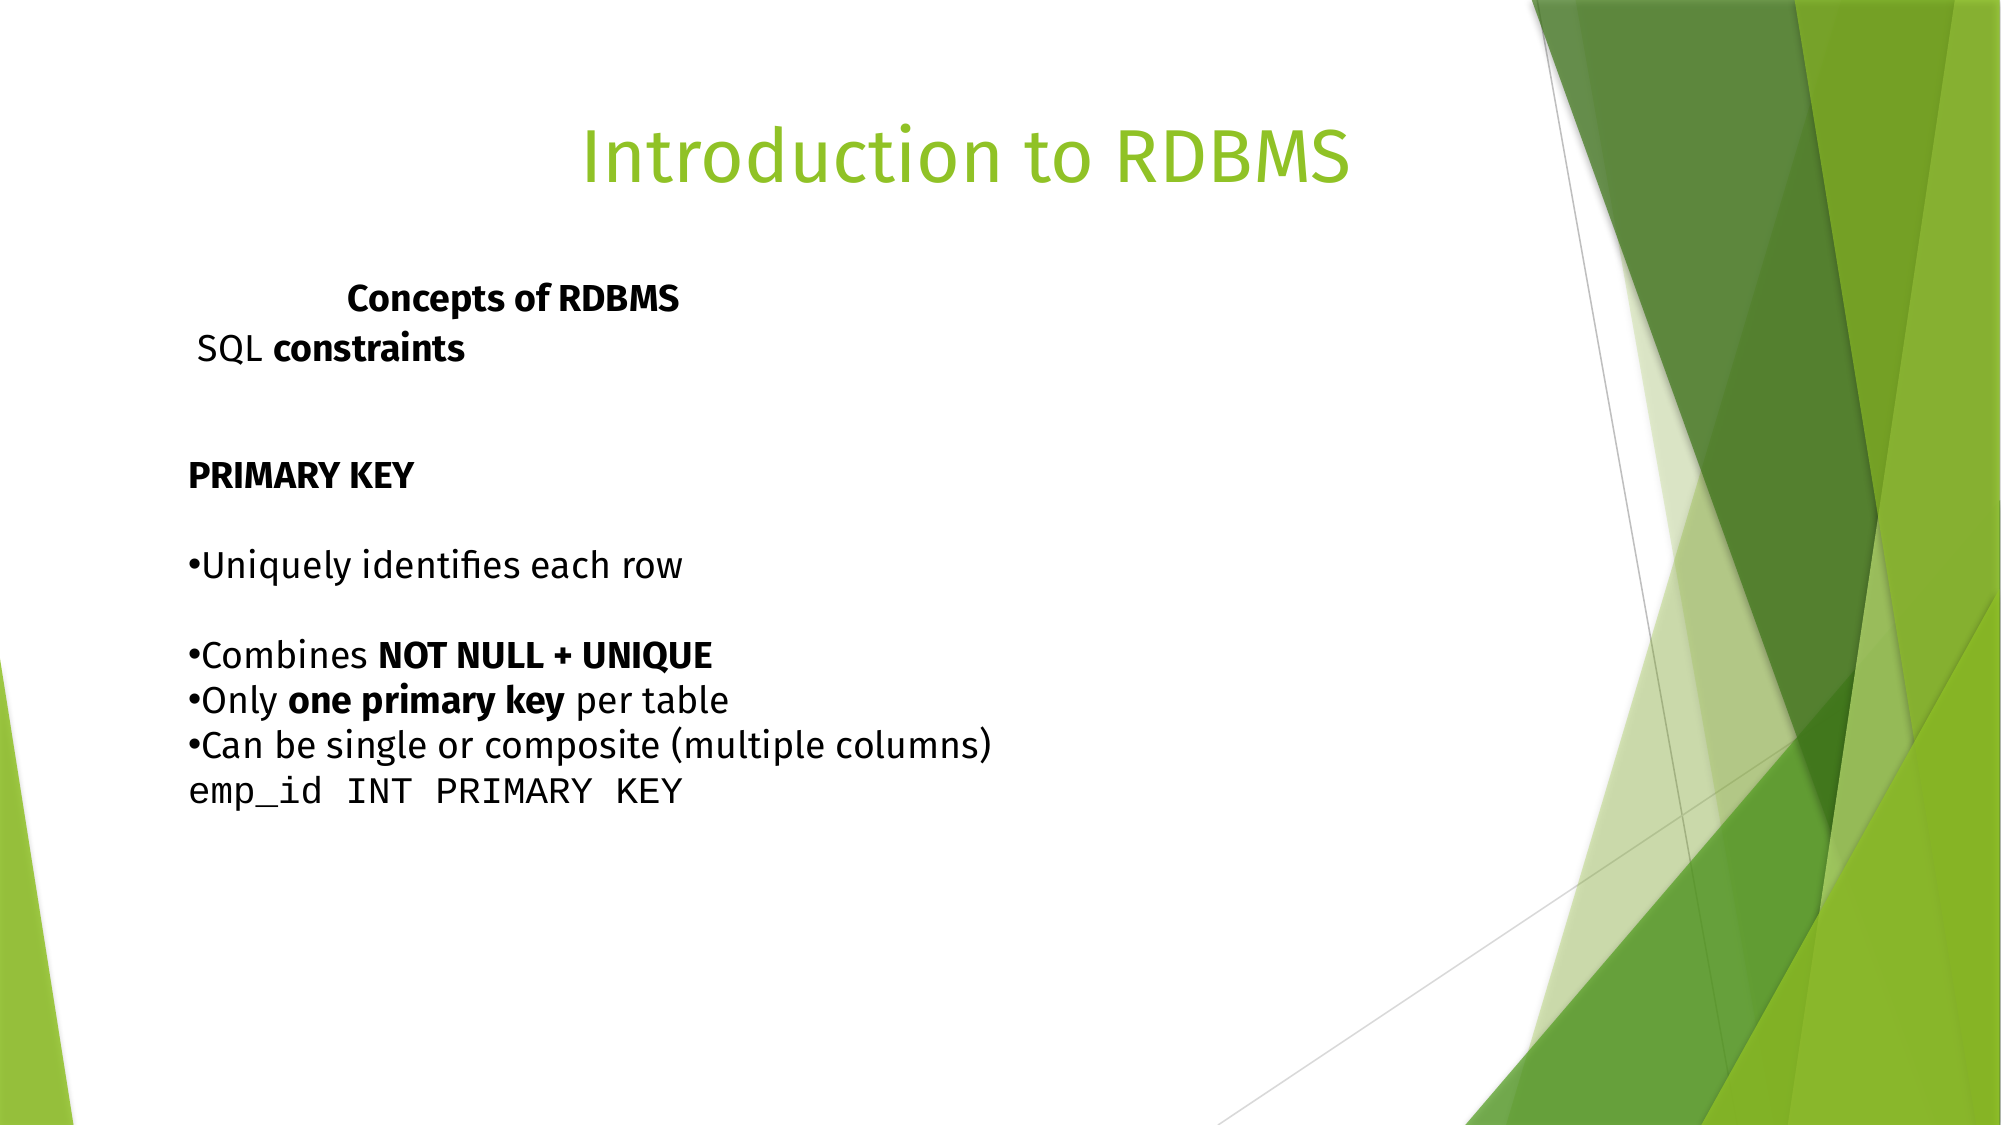

# Introduction to RDBMS
						Concepts of RDBMS

SQL constraints
PRIMARY KEY

Uniquely identifies each row

Combines NOT NULL + UNIQUE
Only one primary key per table
Can be single or composite (multiple columns)
emp_id INT PRIMARY KEY